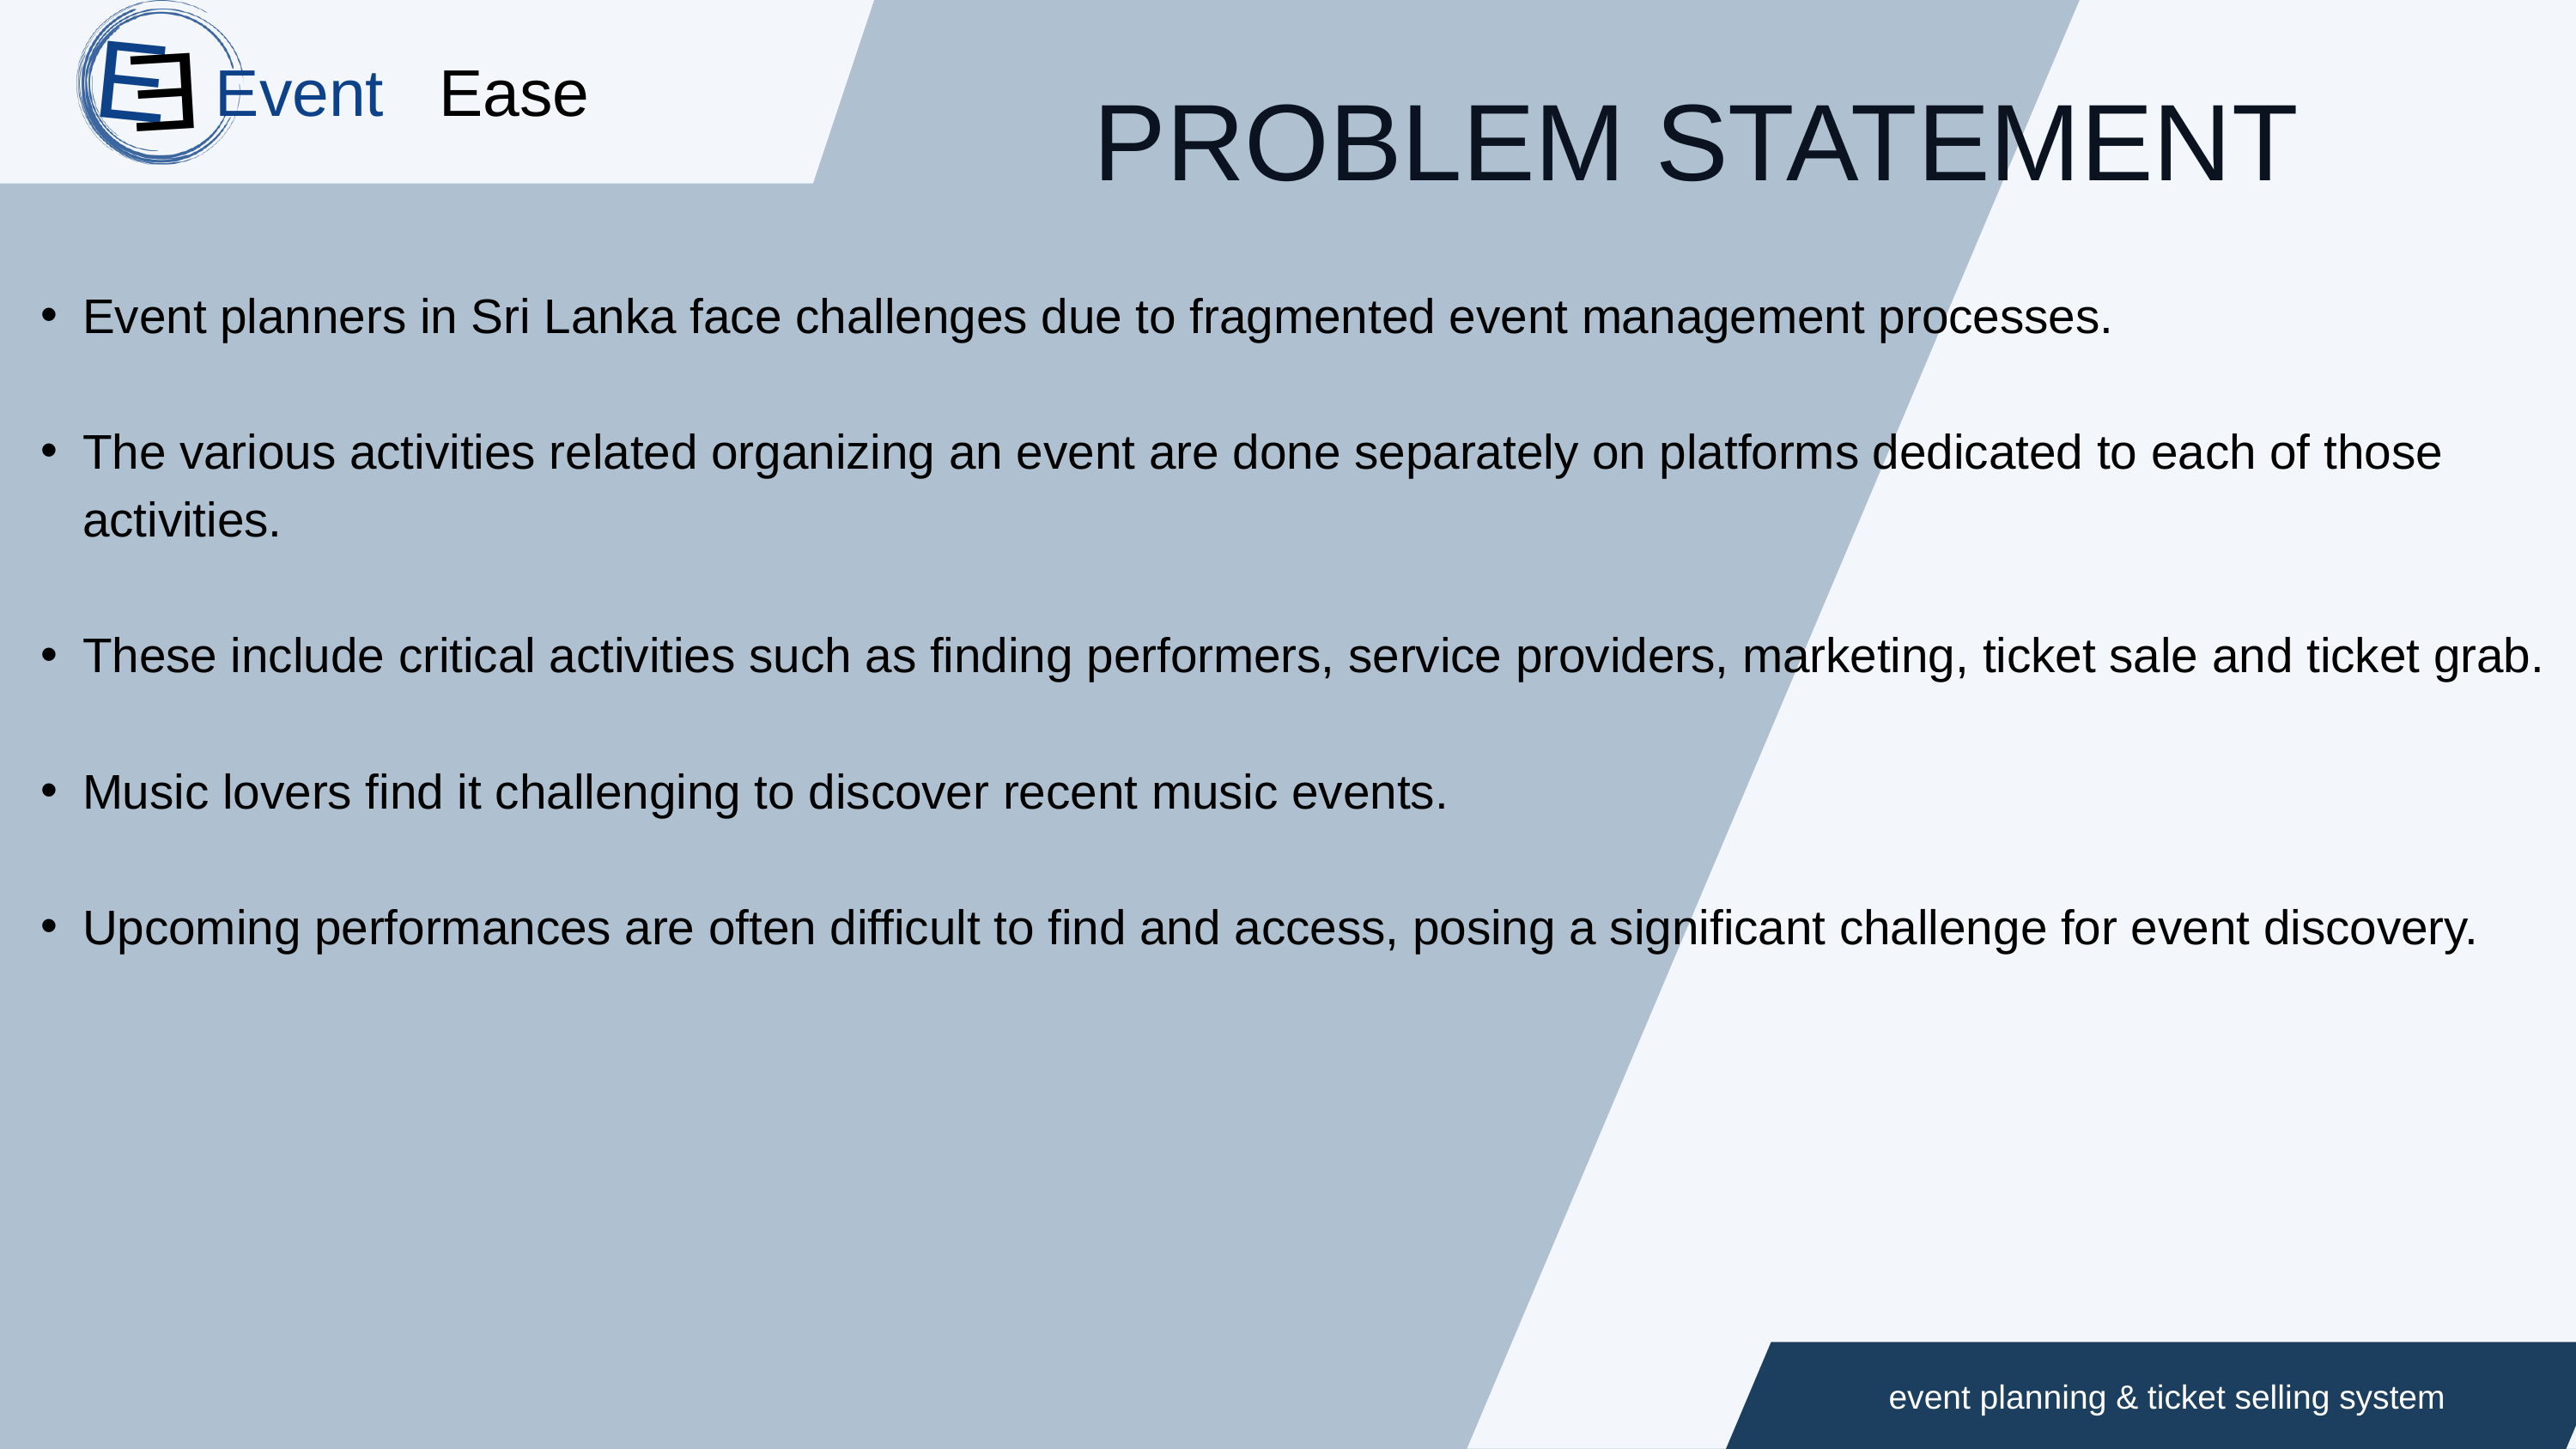

E
Event
Ease
E
PROBLEM STATEMENT
Event planners in Sri Lanka face challenges due to fragmented event management processes.

The various activities related organizing an event are done separately on platforms dedicated to each of those activities.

These include critical activities such as finding performers, service providers, marketing, ticket sale and ticket grab.

Music lovers find it challenging to discover recent music events.

Upcoming performances are often difficult to find and access, posing a significant challenge for event discovery.

event planning & ticket selling system